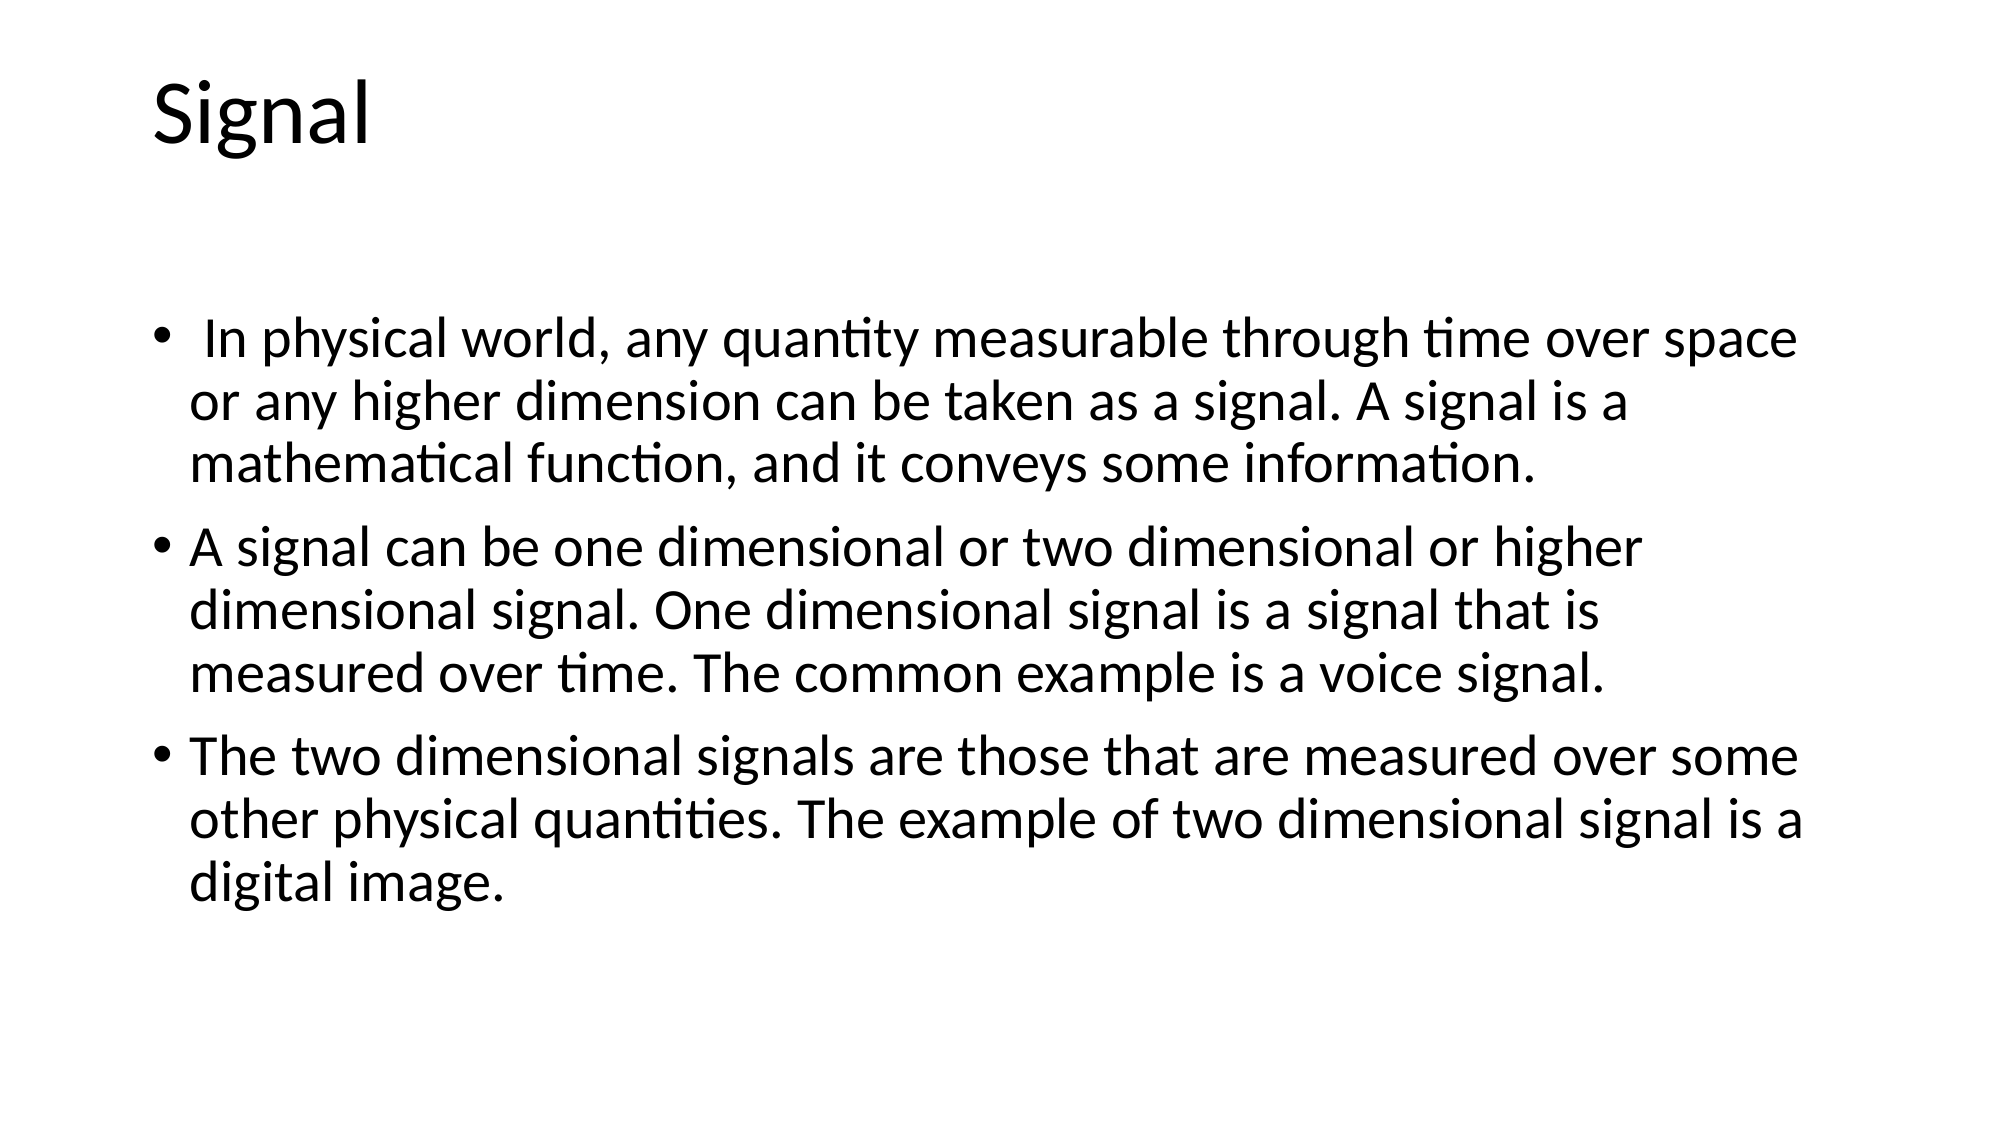

# Signal
 In physical world, any quantity measurable through time over space or any higher dimension can be taken as a signal. A signal is a mathematical function, and it conveys some information.
A signal can be one dimensional or two dimensional or higher dimensional signal. One dimensional signal is a signal that is measured over time. The common example is a voice signal.
The two dimensional signals are those that are measured over some other physical quantities. The example of two dimensional signal is a digital image.